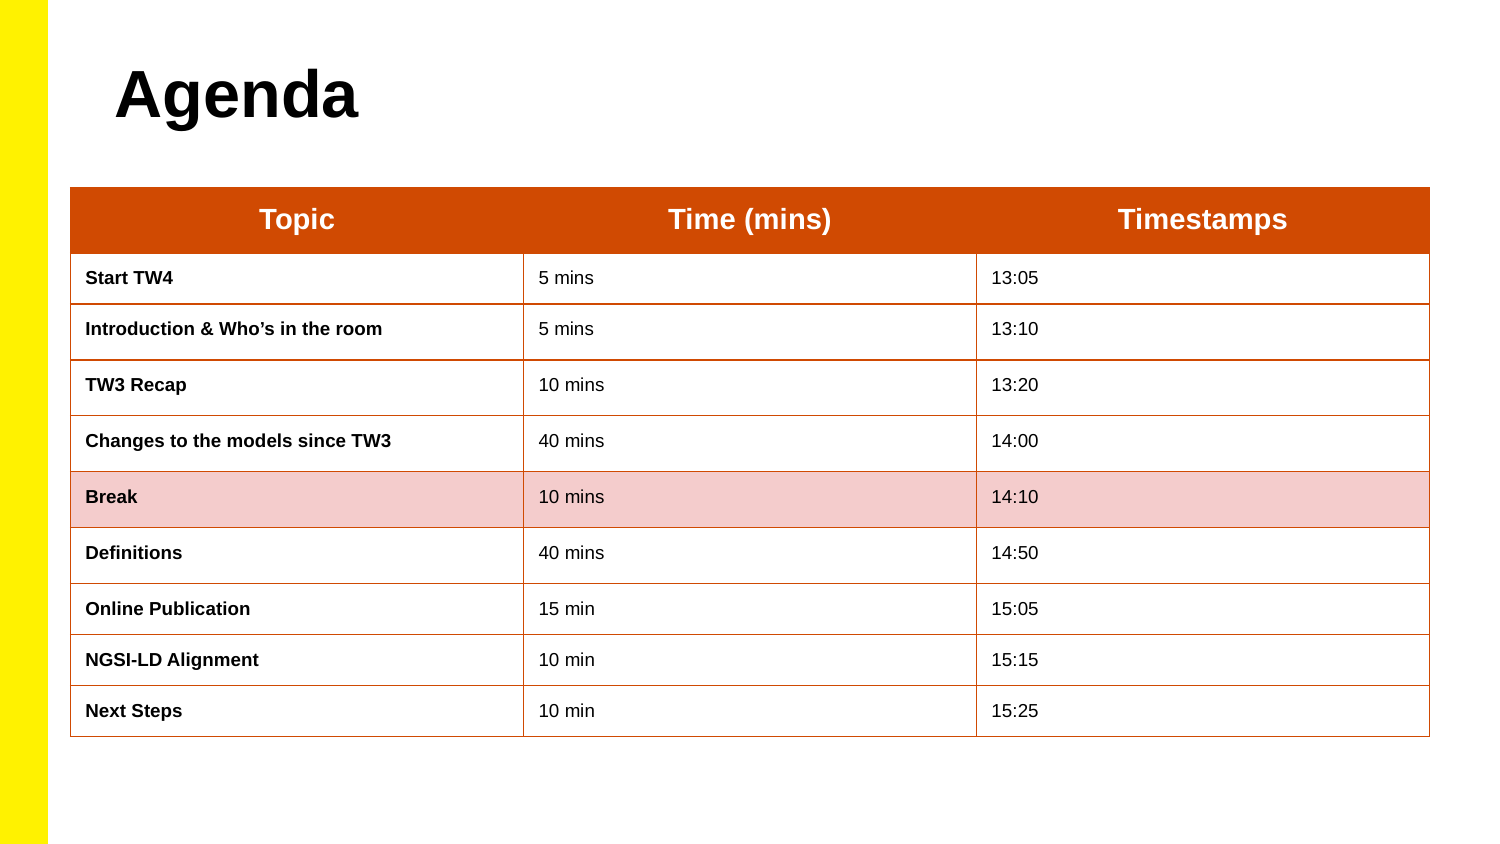

Agenda
| Topic | Time (mins) | Timestamps |
| --- | --- | --- |
| Start TW4 | 5 mins | 13:05 |
| Introduction & Who’s in the room | 5 mins | 13:10 |
| TW3 Recap | 10 mins | 13:20 |
| Changes to the models since TW3 | 40 mins | 14:00 |
| Break | 10 mins | 14:10 |
| Definitions | 40 mins | 14:50 |
| Online Publication | 15 min | 15:05 |
| NGSI-LD Alignment | 10 min | 15:15 |
| Next Steps | 10 min | 15:25 |